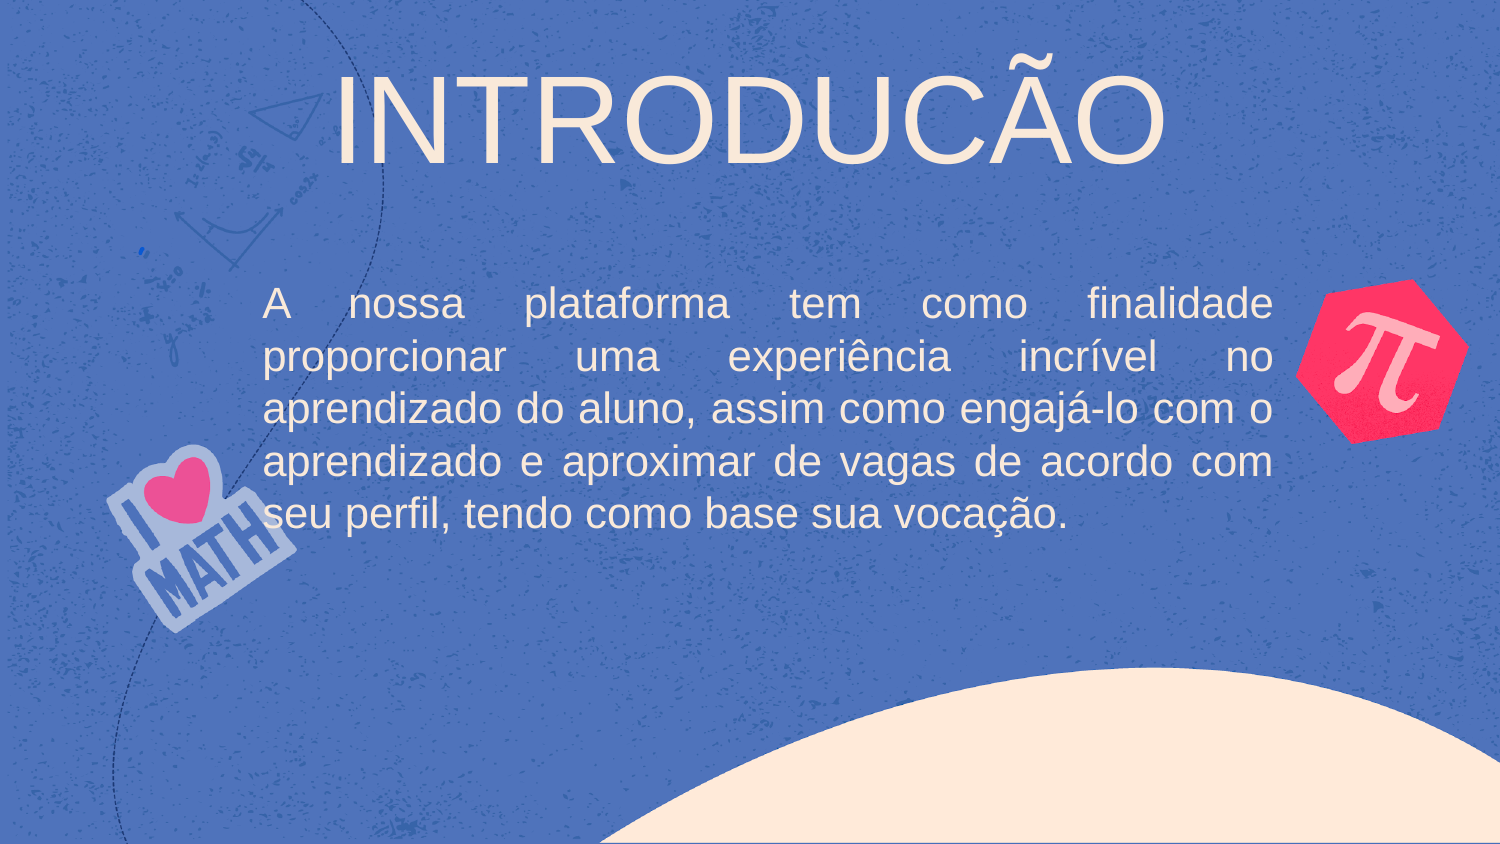

# INTRODUCÃO
A nossa plataforma tem como finalidade proporcionar uma experiência incrível no aprendizado do aluno, assim como engajá-lo com o aprendizado e aproximar de vagas de acordo com seu perfil, tendo como base sua vocação.